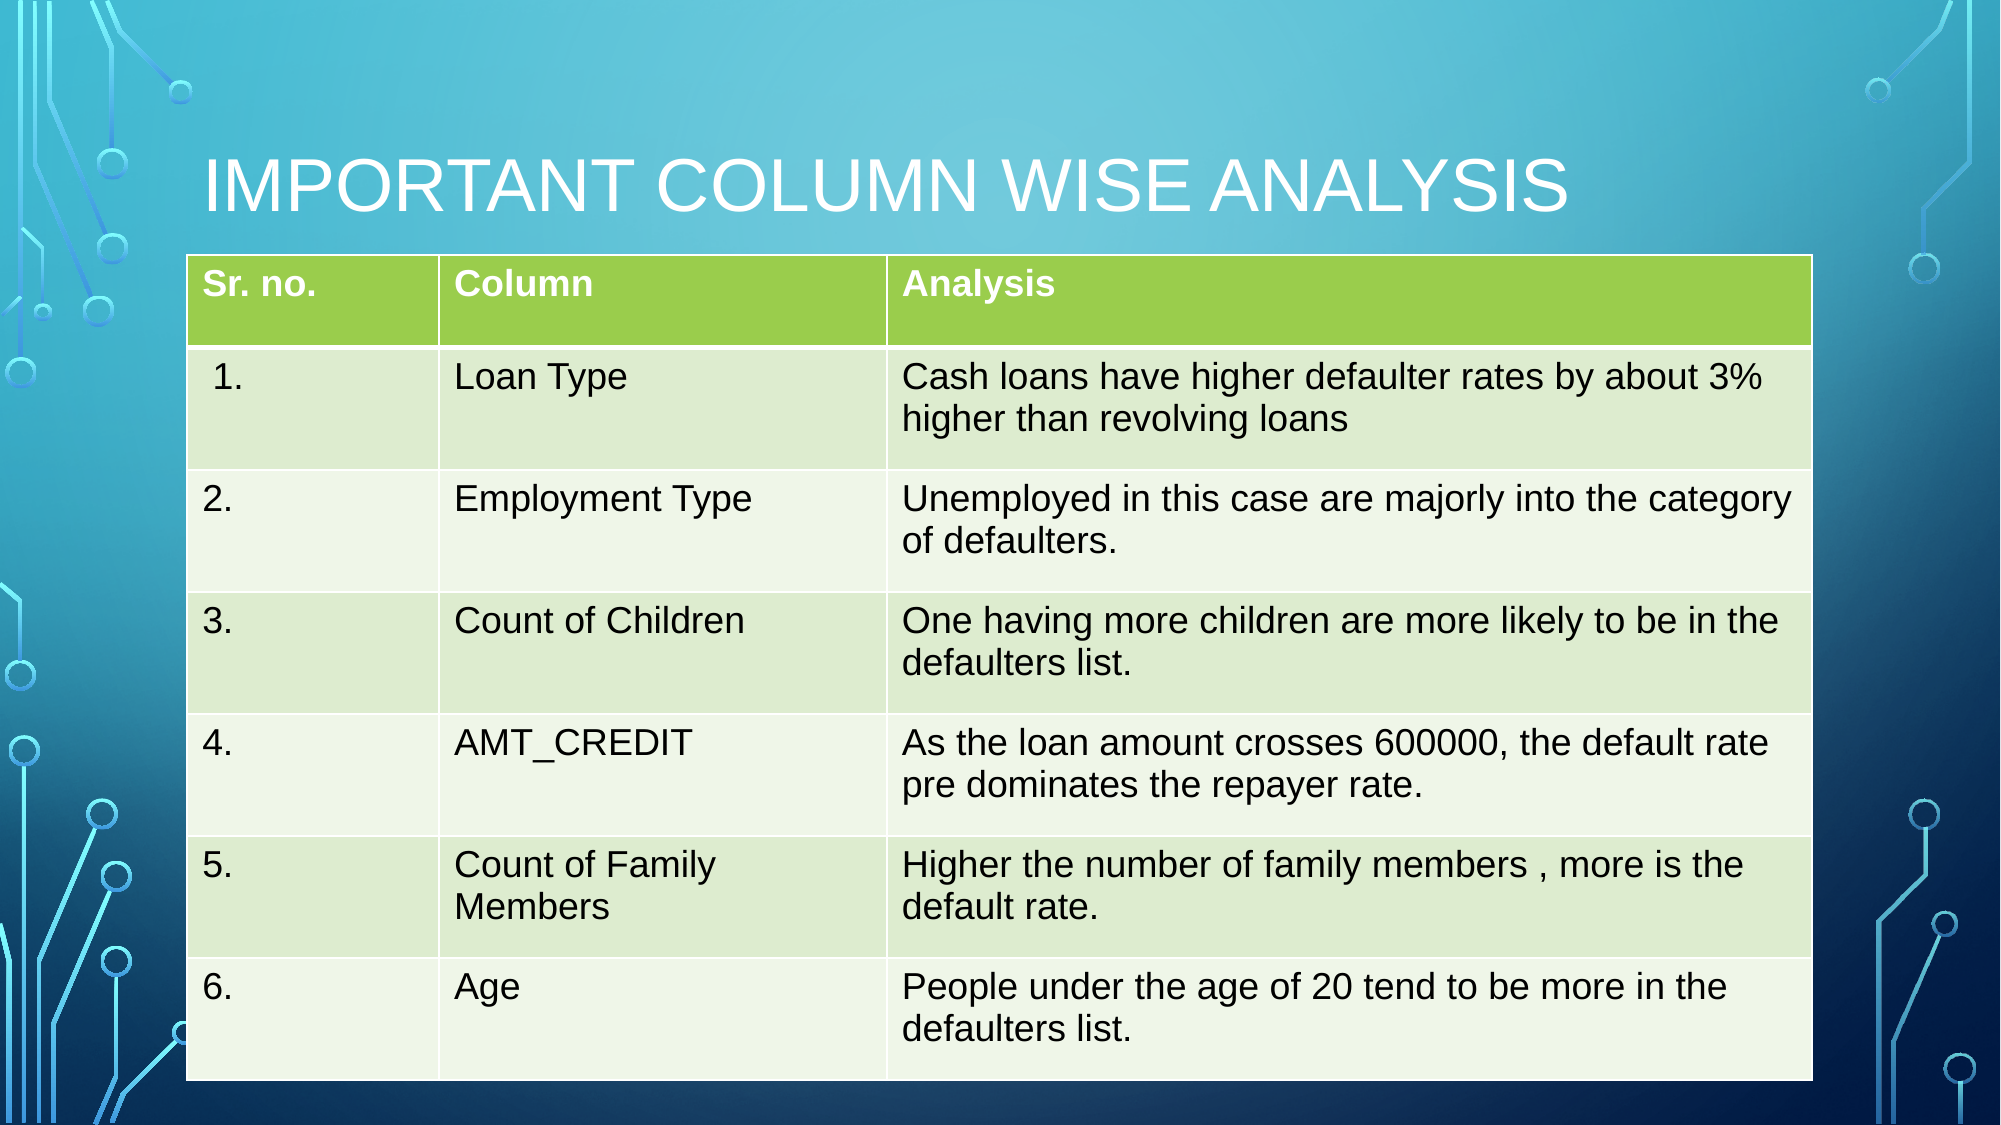

# Important Column wise Analysis
| Sr. no. | Column | Analysis |
| --- | --- | --- |
| 1. | Loan Type | Cash loans have higher defaulter rates by about 3% higher than revolving loans |
| 2. | Employment Type | Unemployed in this case are majorly into the category of defaulters. |
| 3. | Count of Children | One having more children are more likely to be in the defaulters list. |
| 4. | AMT\_CREDIT | As the loan amount crosses 600000, the default rate pre dominates the repayer rate. |
| 5. | Count of Family Members | Higher the number of family members , more is the default rate. |
| 6. | Age | People under the age of 20 tend to be more in the defaulters list. |